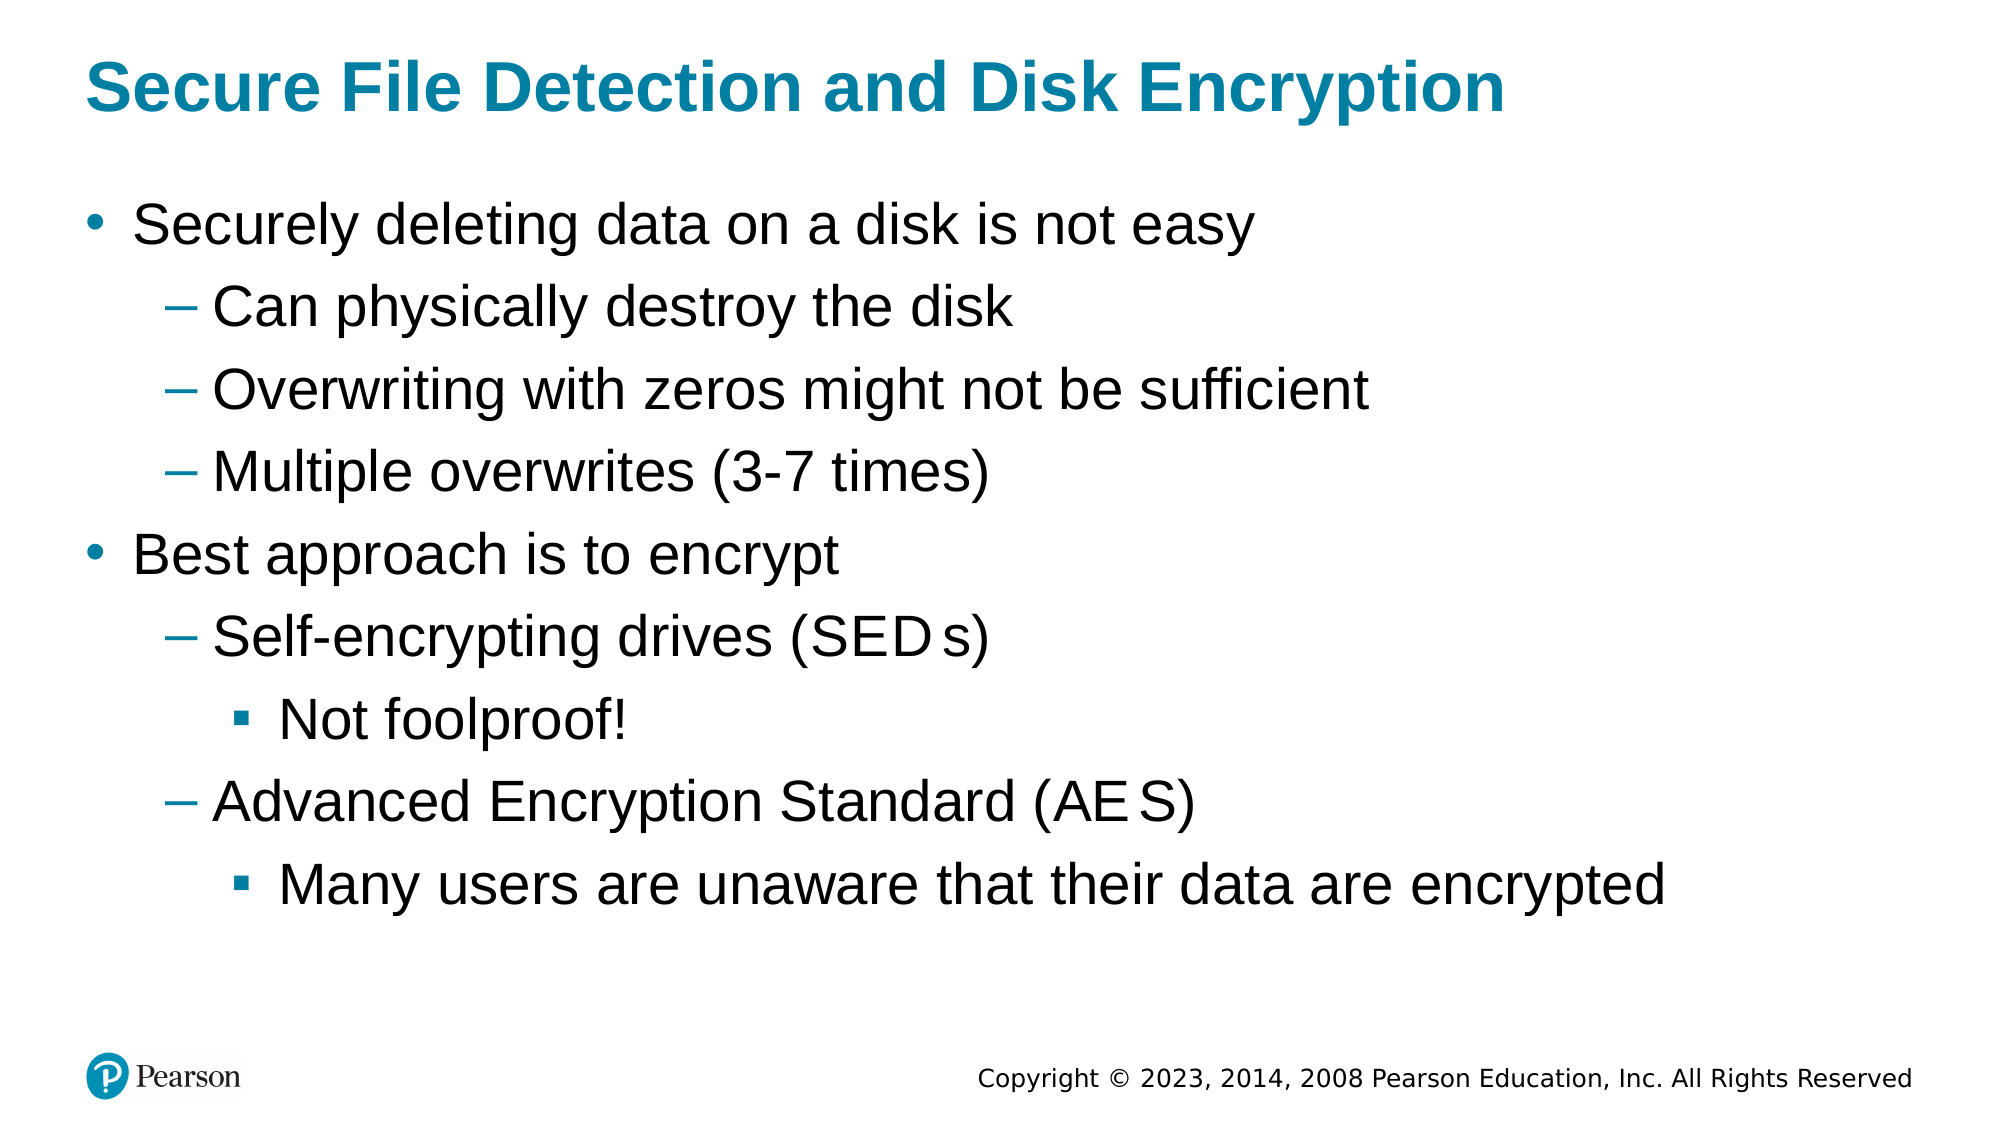

# Secure File Detection and Disk Encryption
Securely deleting data on a disk is not easy
Can physically destroy the disk
Overwriting with zeros might not be sufficient
Multiple overwrites (3-7 times)
Best approach is to encrypt
Self-encrypting drives (S E D s)
Not foolproof!
Advanced Encryption Standard (A E S)
Many users are unaware that their data are encrypted